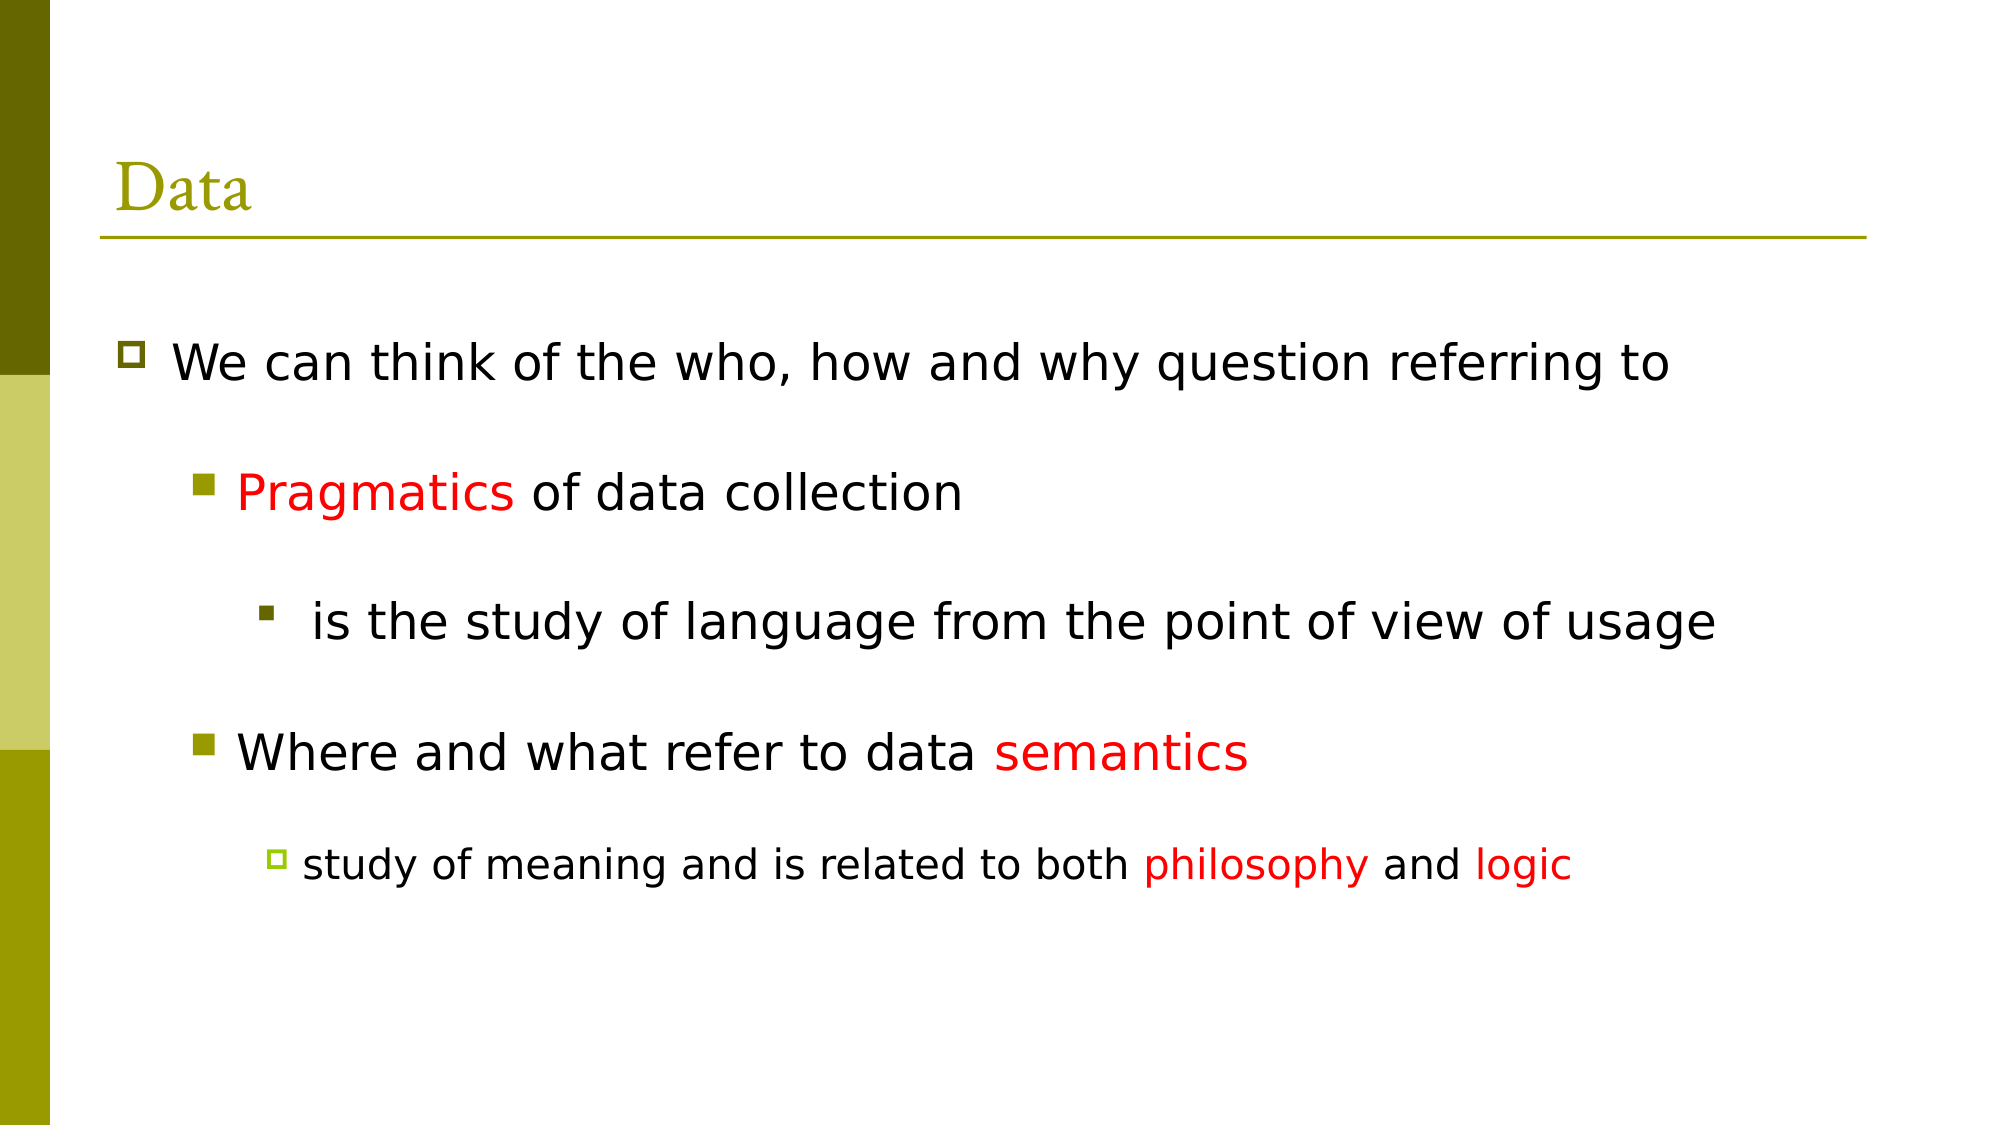

# Data
We can think of the who, how and why question referring to
Pragmatics of data collection
is the study of language from the point of view of usage
Where and what refer to data semantics
study of meaning and is related to both philosophy and logic